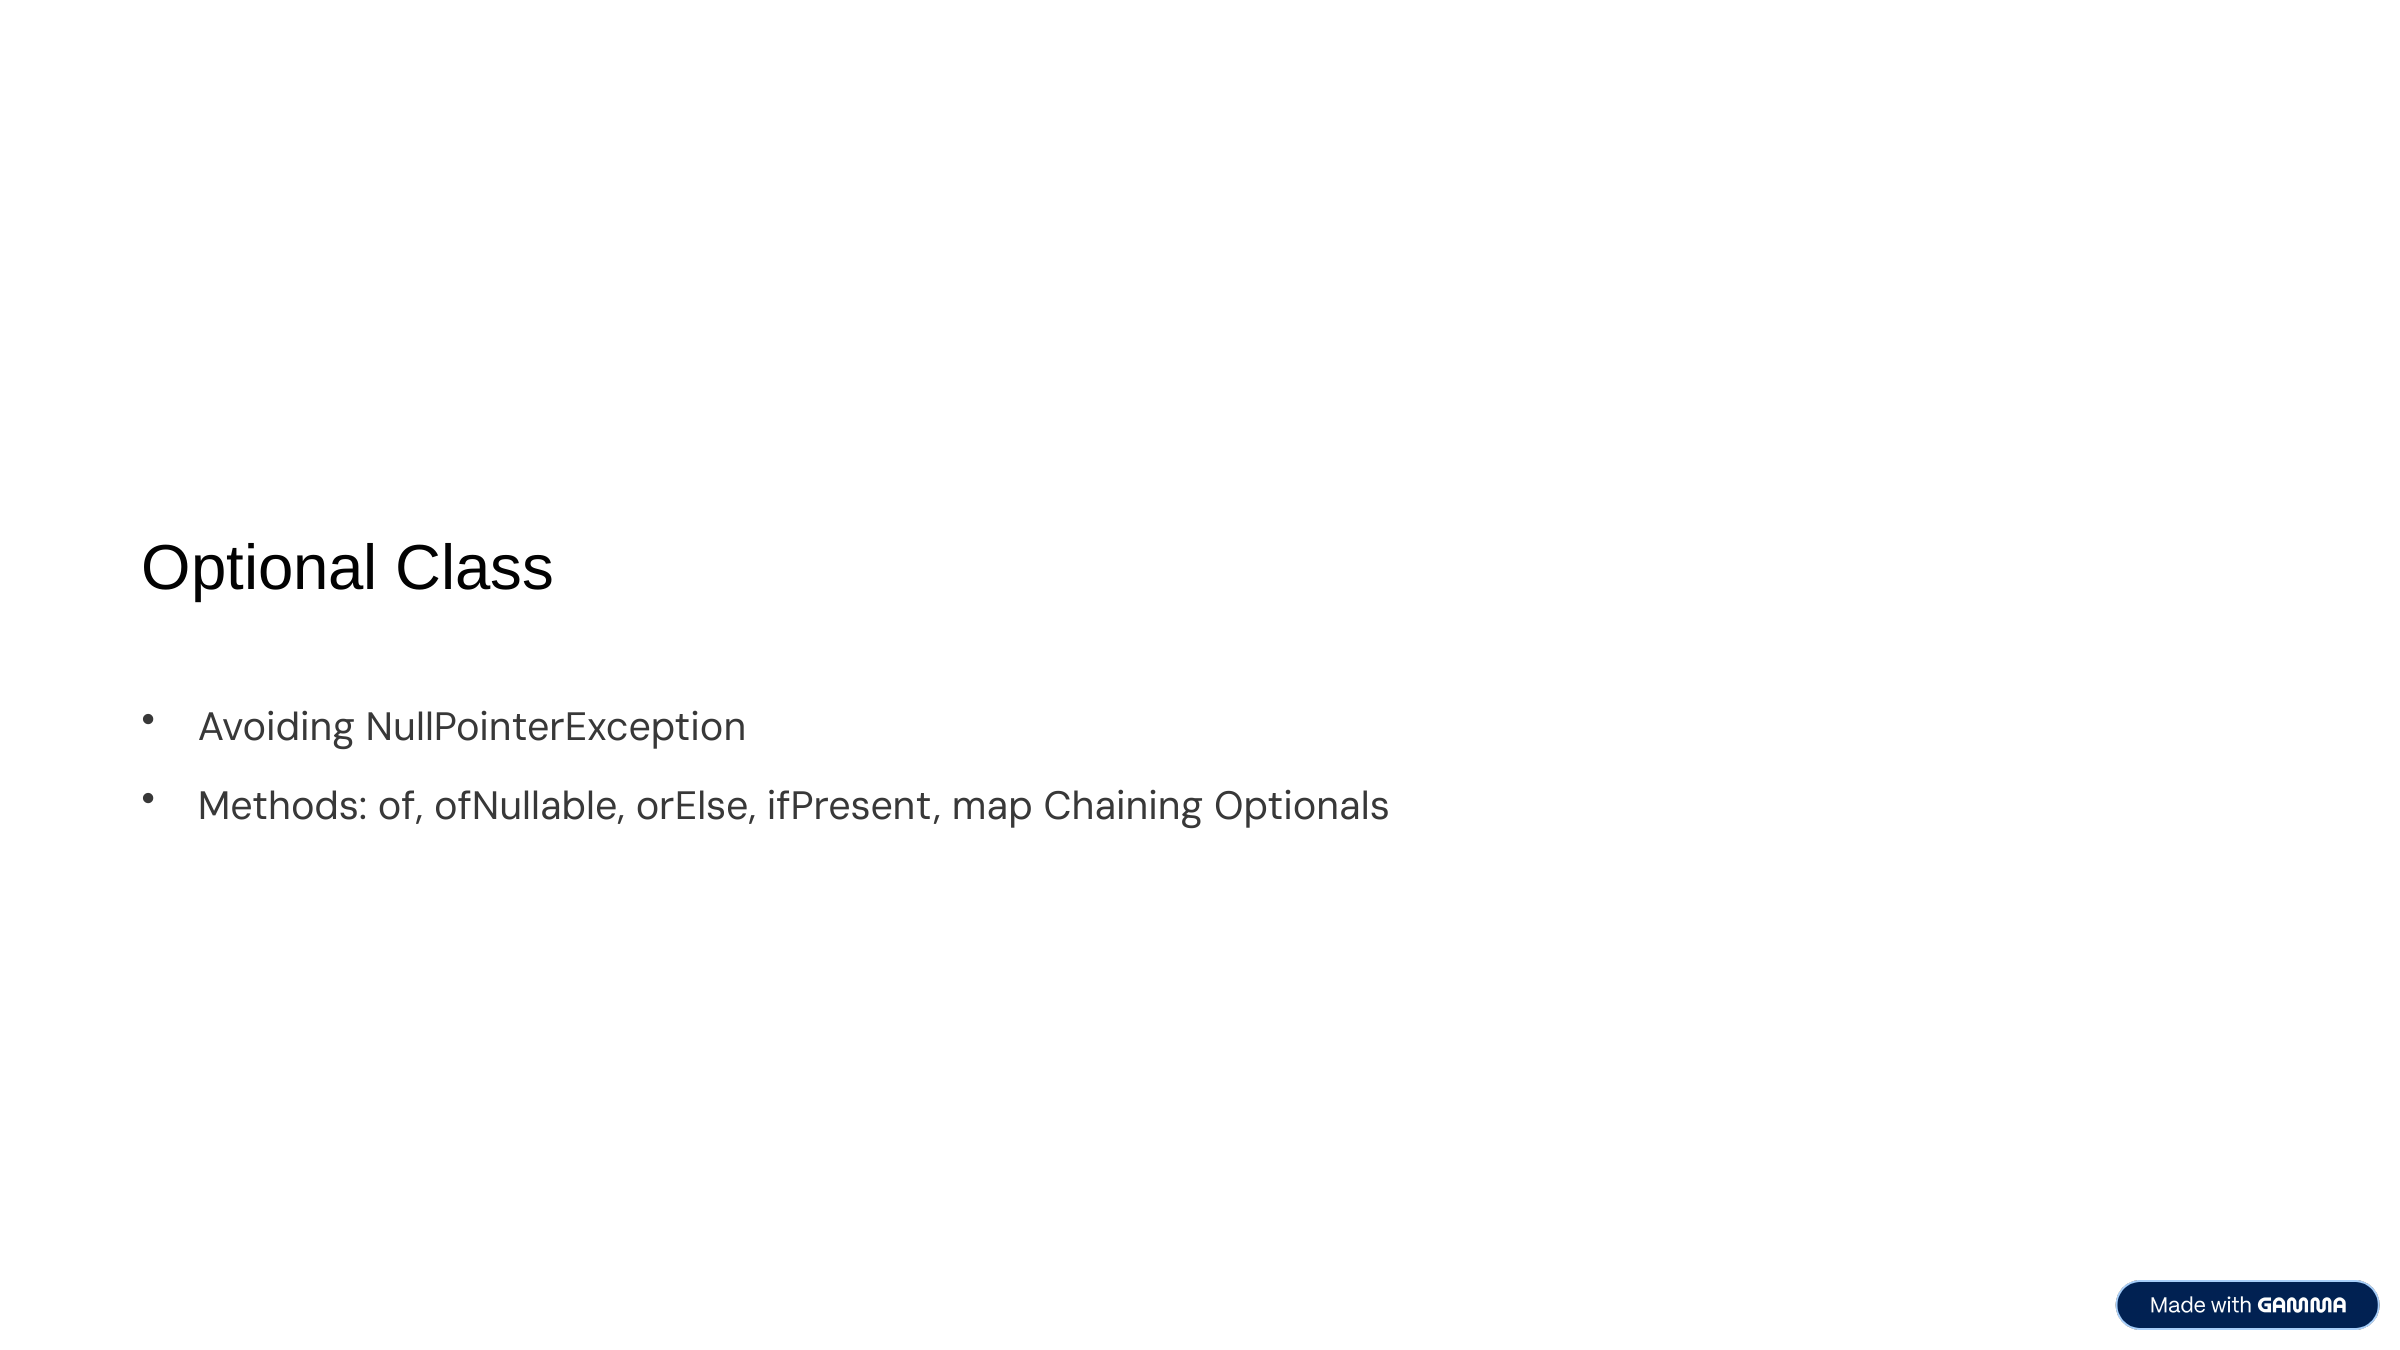

Optional Class
Avoiding NullPointerException
Methods: of, ofNullable, orElse, ifPresent, map Chaining Optionals